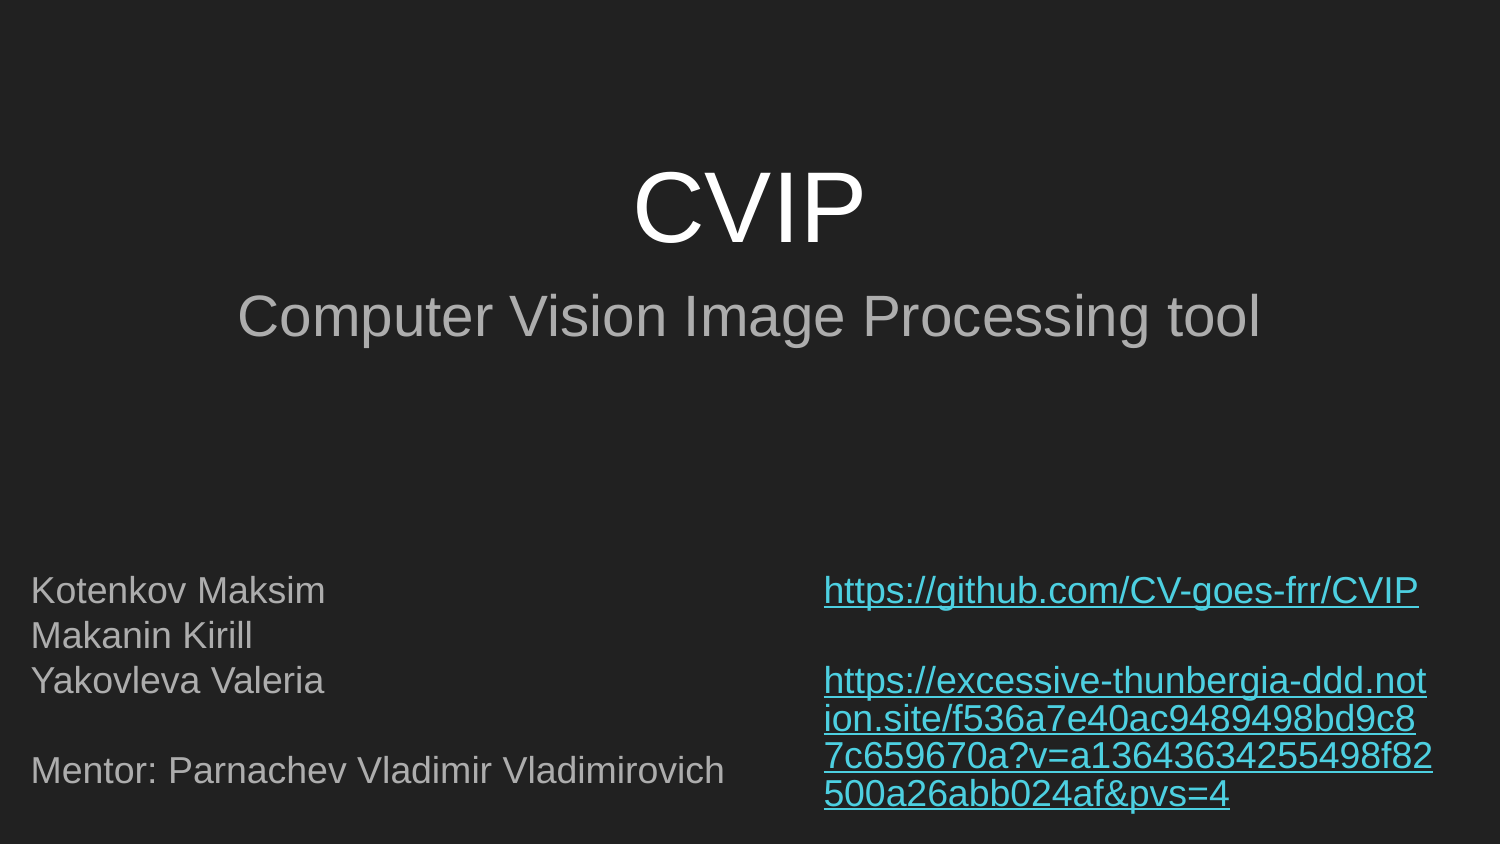

# CVIP
Computer Vision Image Processing tool
Kotenkov Maksim
Makanin Kirill
Yakovleva Valeria

Mentor: Parnachev Vladimir Vladimirovich
https://github.com/CV-goes-frr/CVIP
https://excessive-thunbergia-ddd.notion.site/f536a7e40ac9489498bd9c87c659670a?v=a13643634255498f82500a26abb024af&pvs=4